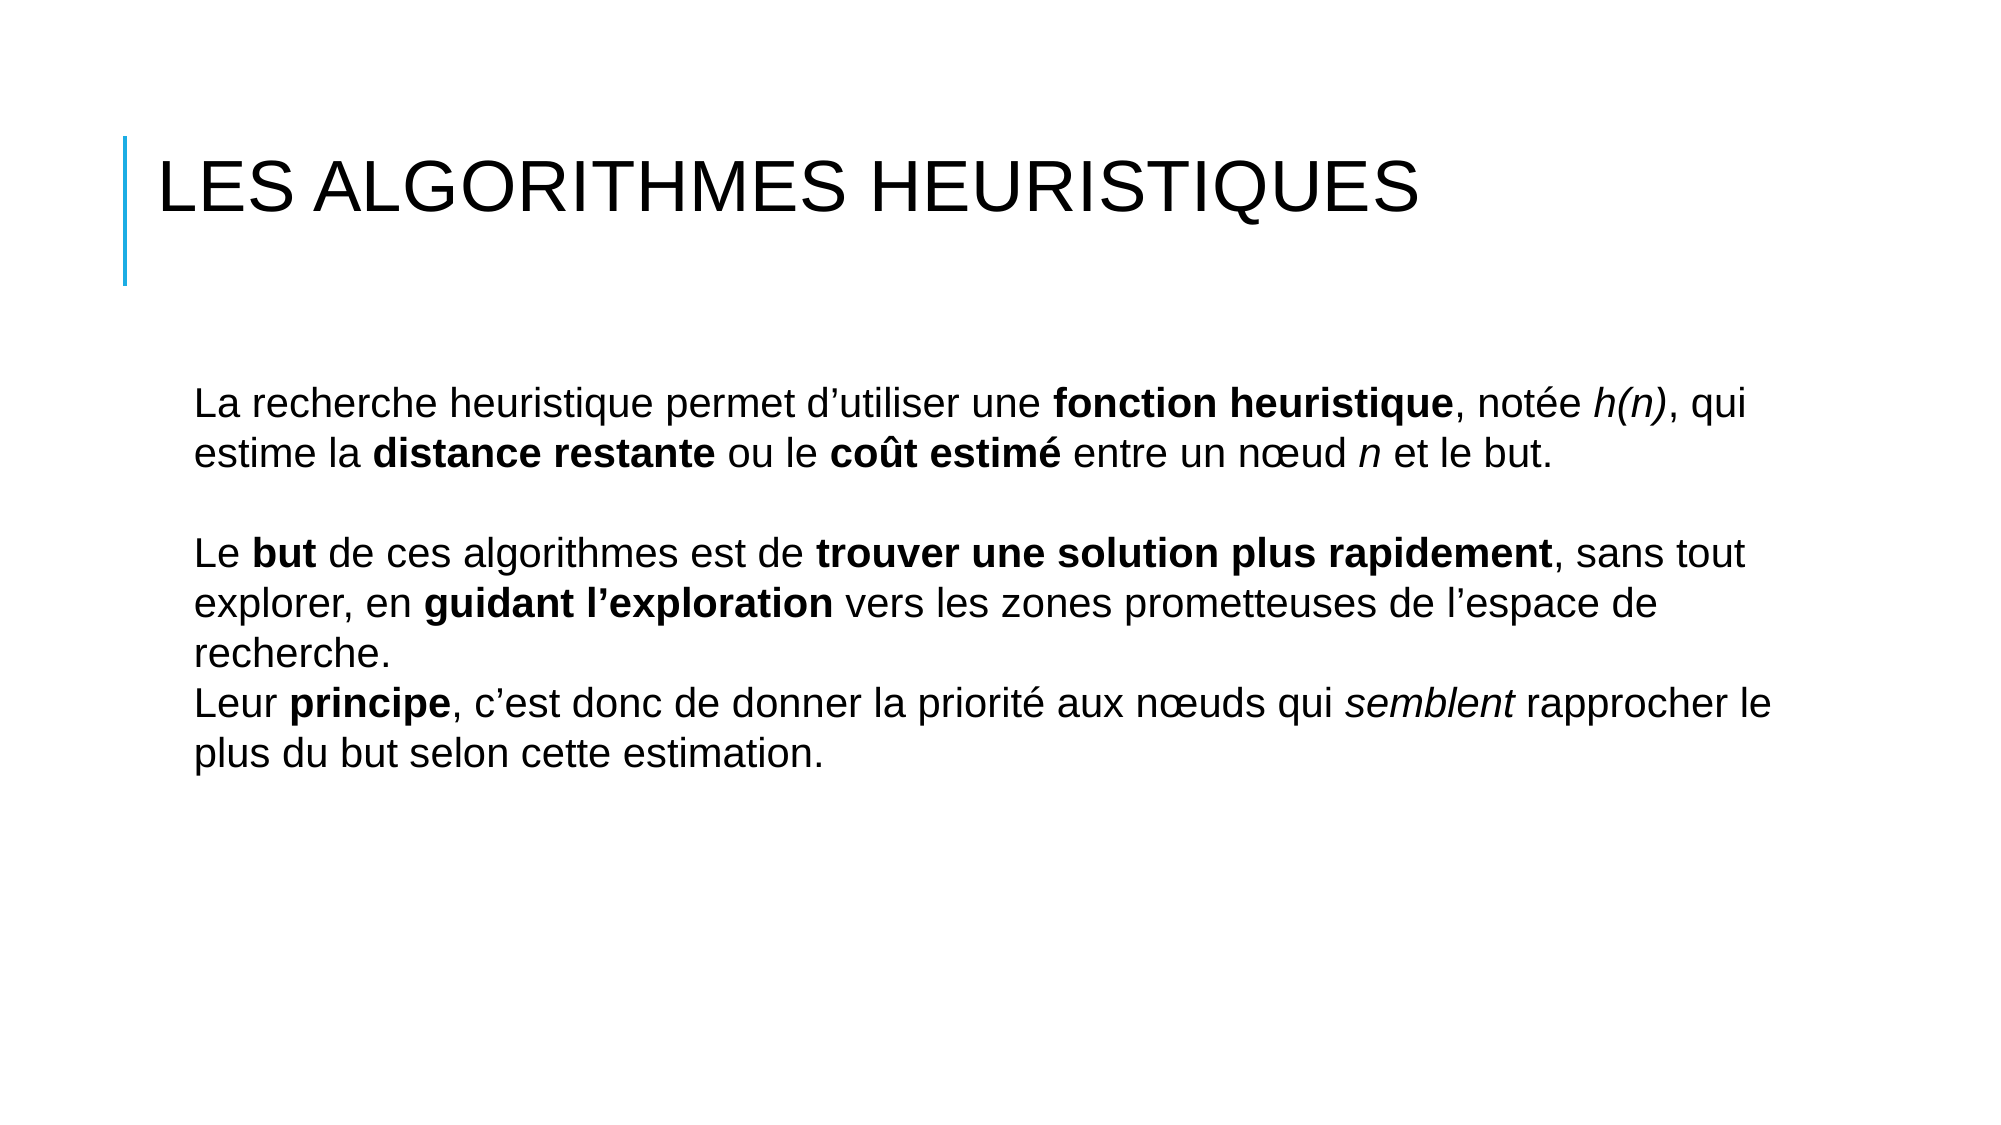

# Les algorithmes heuristiques
La recherche heuristique permet d’utiliser une fonction heuristique, notée h(n), qui estime la distance restante ou le coût estimé entre un nœud n et le but.
Le but de ces algorithmes est de trouver une solution plus rapidement, sans tout explorer, en guidant l’exploration vers les zones prometteuses de l’espace de recherche.
Leur principe, c’est donc de donner la priorité aux nœuds qui semblent rapprocher le plus du but selon cette estimation.